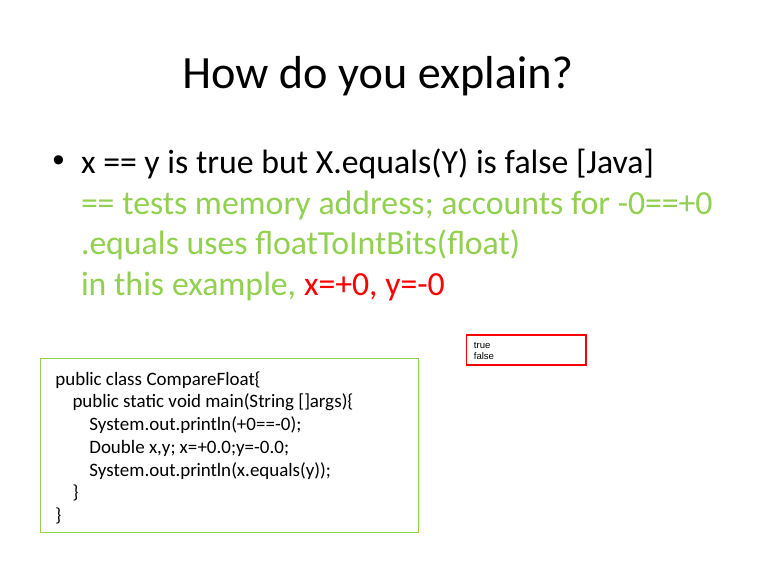

# How do you explain?
x == y is true but X.equals(Y) is false [Java]
== tests memory address; accounts for -0==+0
.equals uses floatToIntBits(float)
in this example, x=+0, y=-0
true
false
public class CompareFloat{
    public static void main(String []args){
        System.out.println(+0==-0);
        Double x,y; x=+0.0;y=-0.0;
        System.out.println(x.equals(y));
    }
}